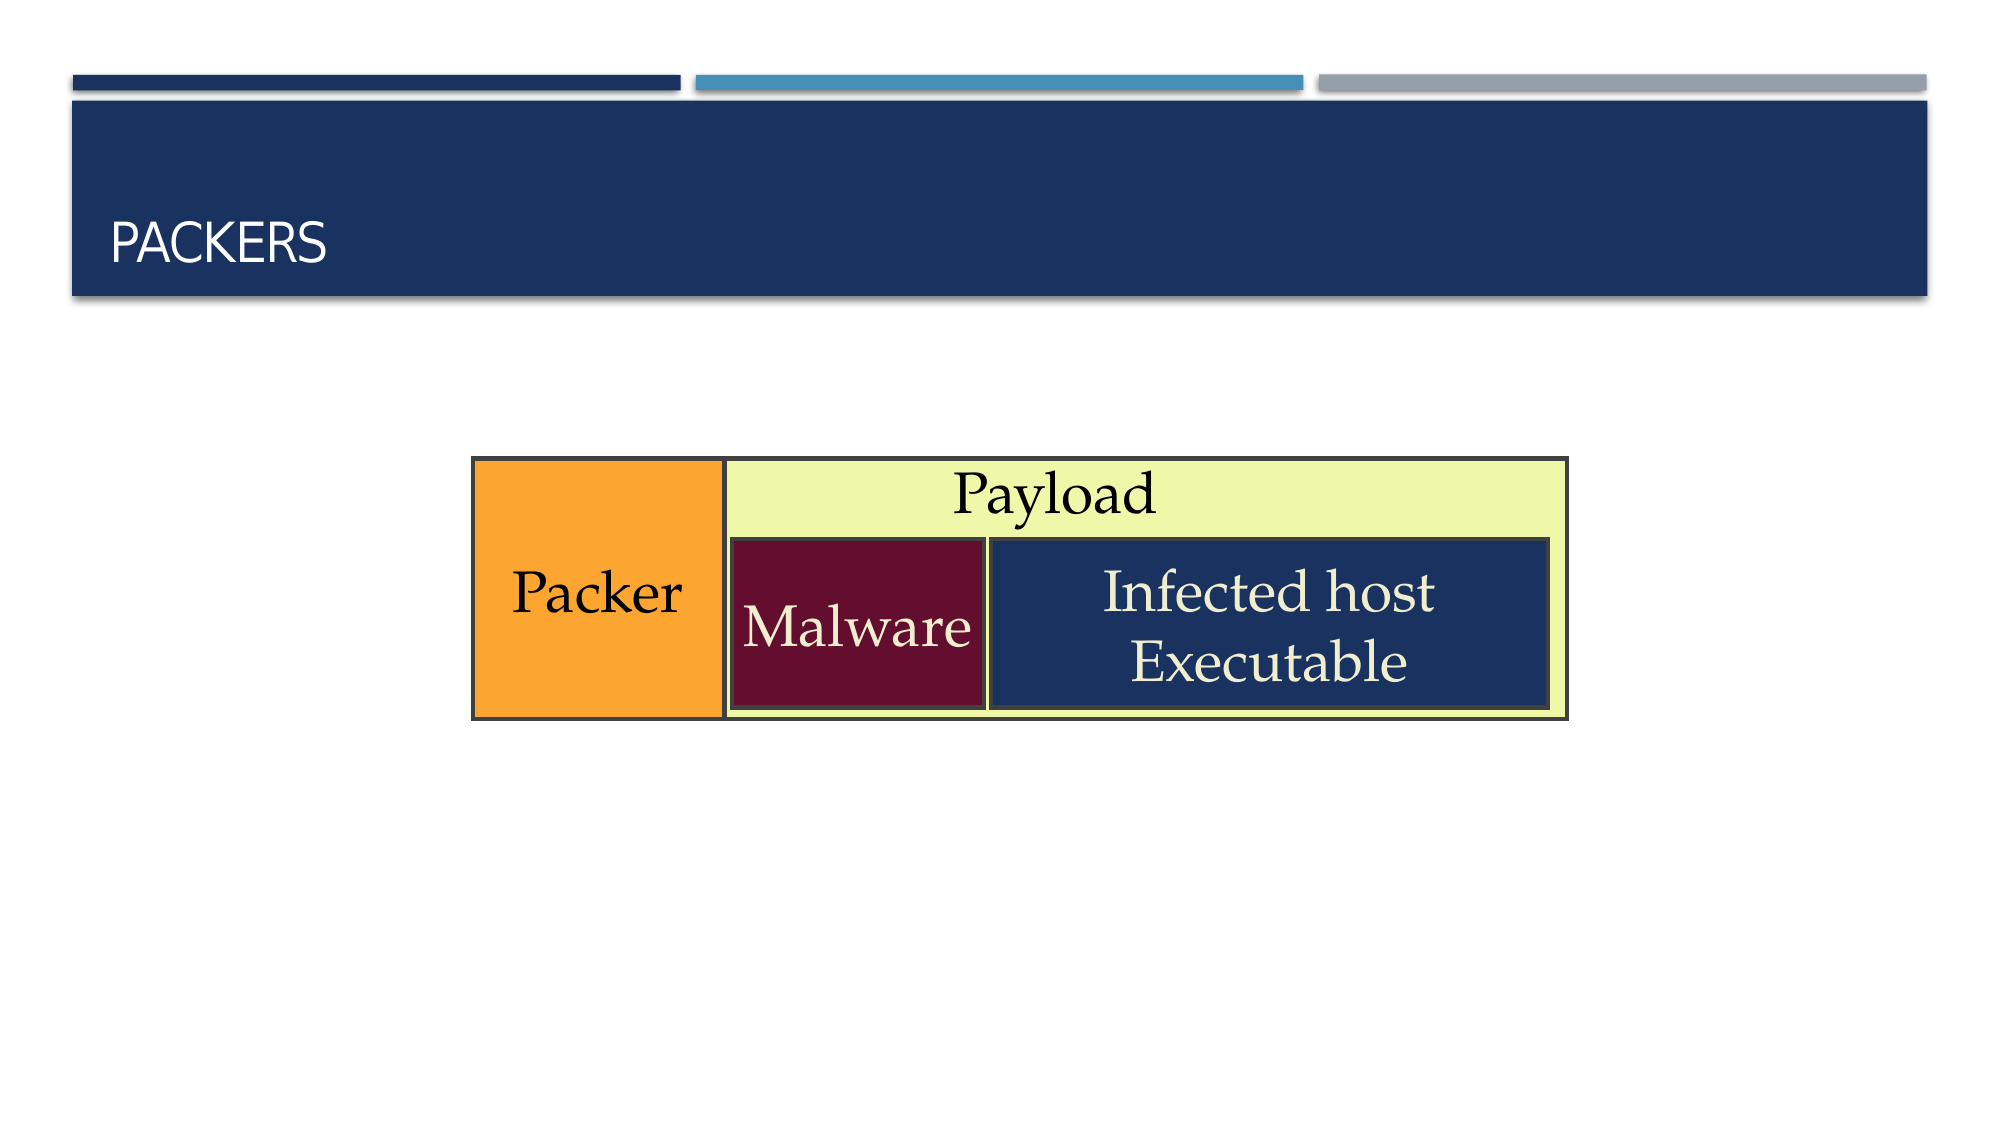

# Packers
Payload
Packer

Malware
Infected host
Executable